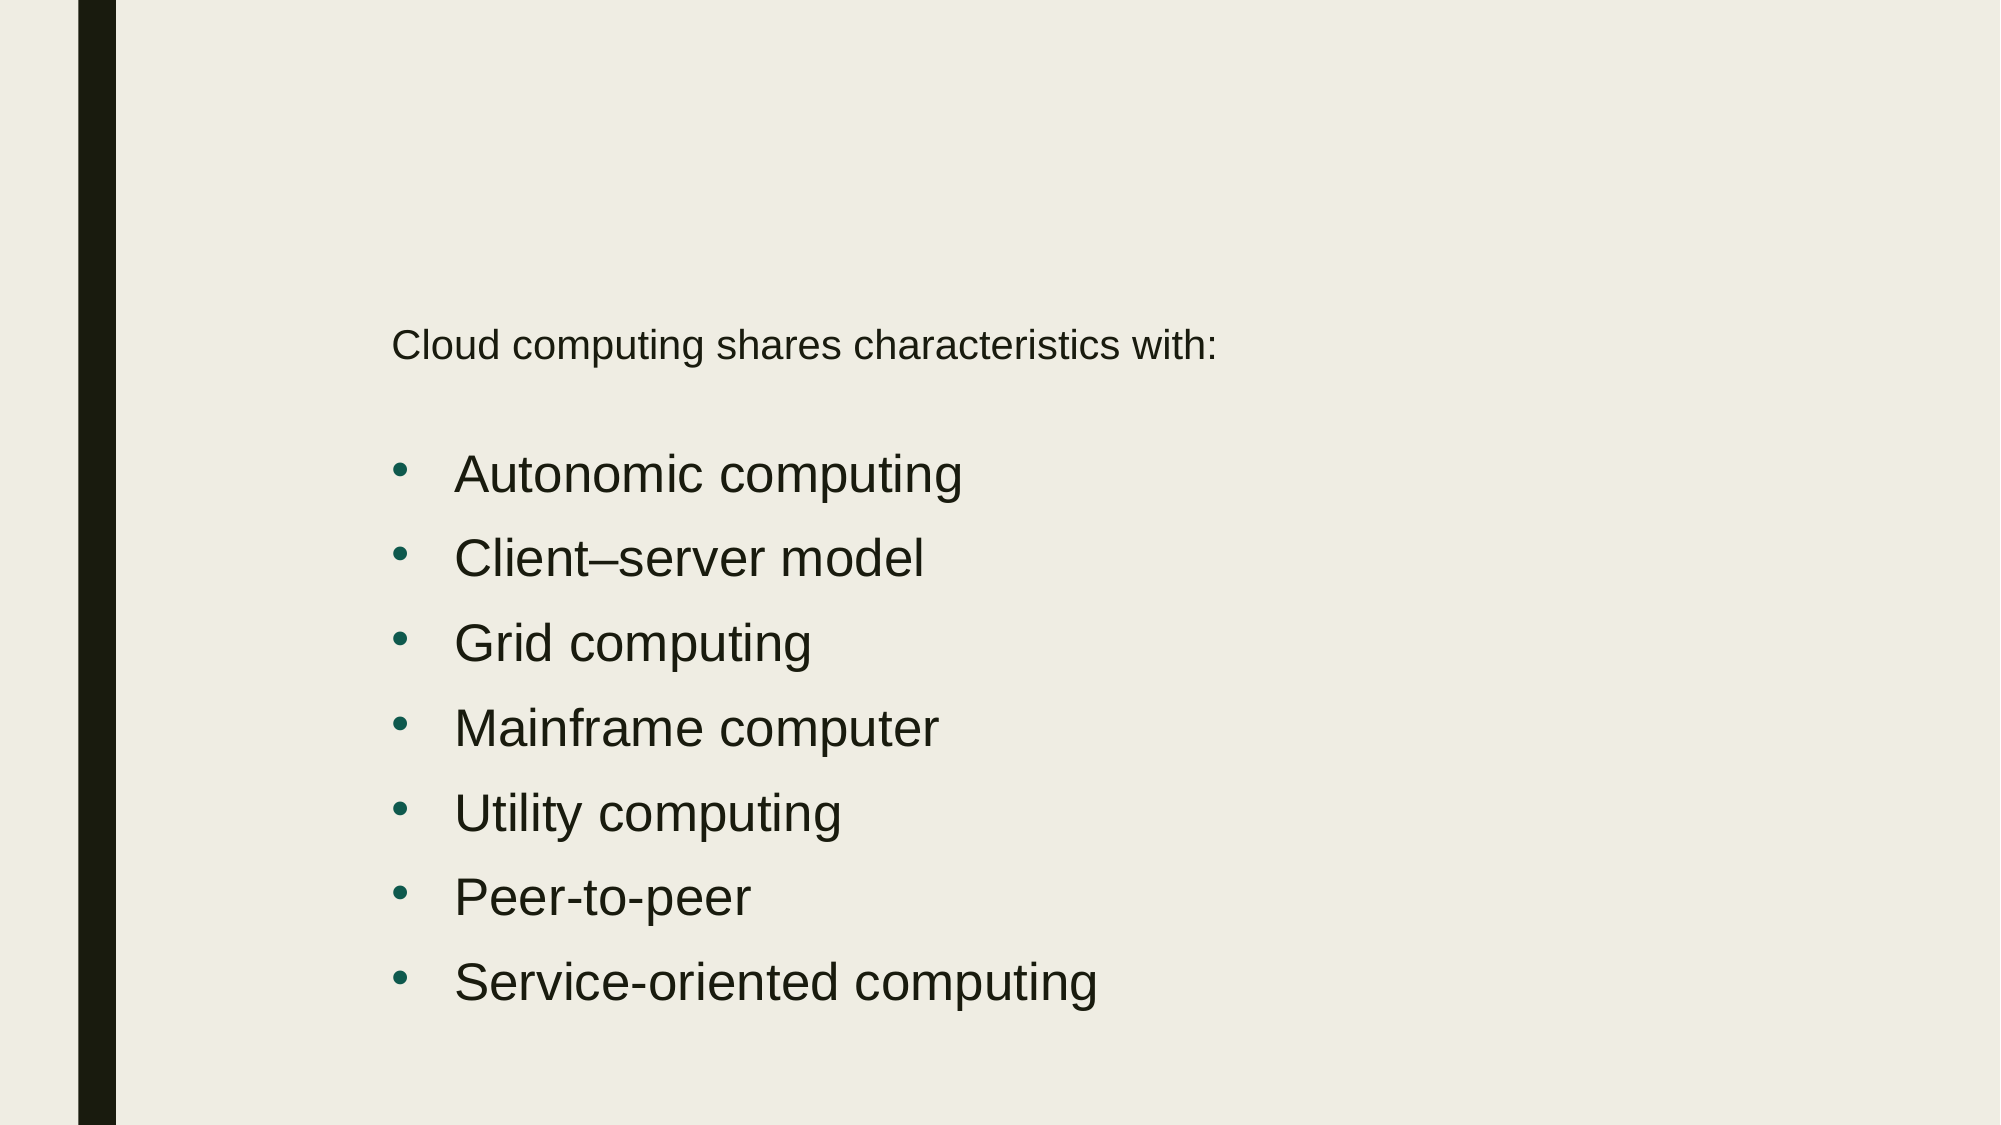

#
Cloud computing shares characteristics with:
 Autonomic computing
 Client–server model
 Grid computing
 Mainframe computer
 Utility computing
 Peer-to-peer
 Service-oriented computing